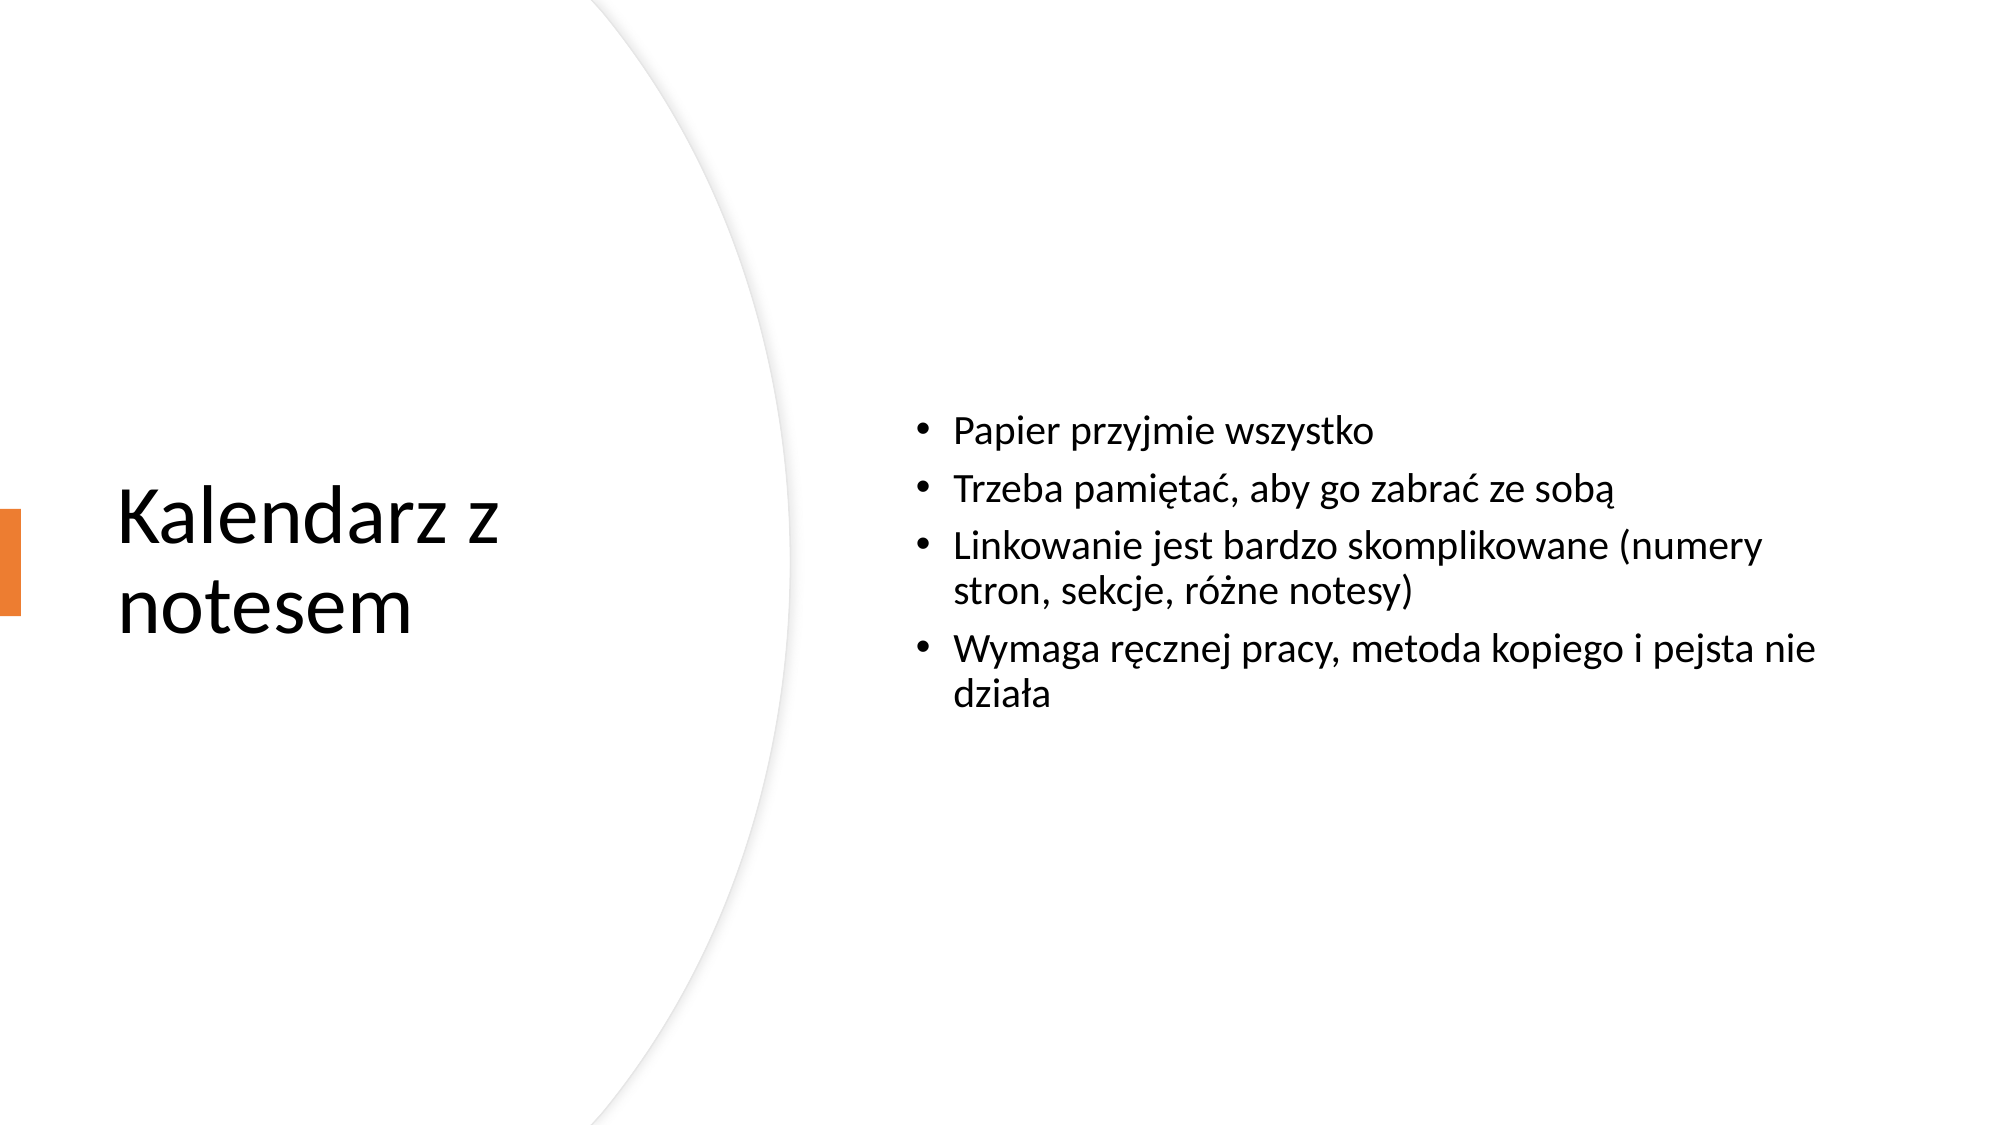

Papier przyjmie wszystko
Trzeba pamiętać, aby go zabrać ze sobą
Linkowanie jest bardzo skomplikowane (numery stron, sekcje, różne notesy)
Wymaga ręcznej pracy, metoda kopiego i pejsta nie działa
# Kalendarz z notesem